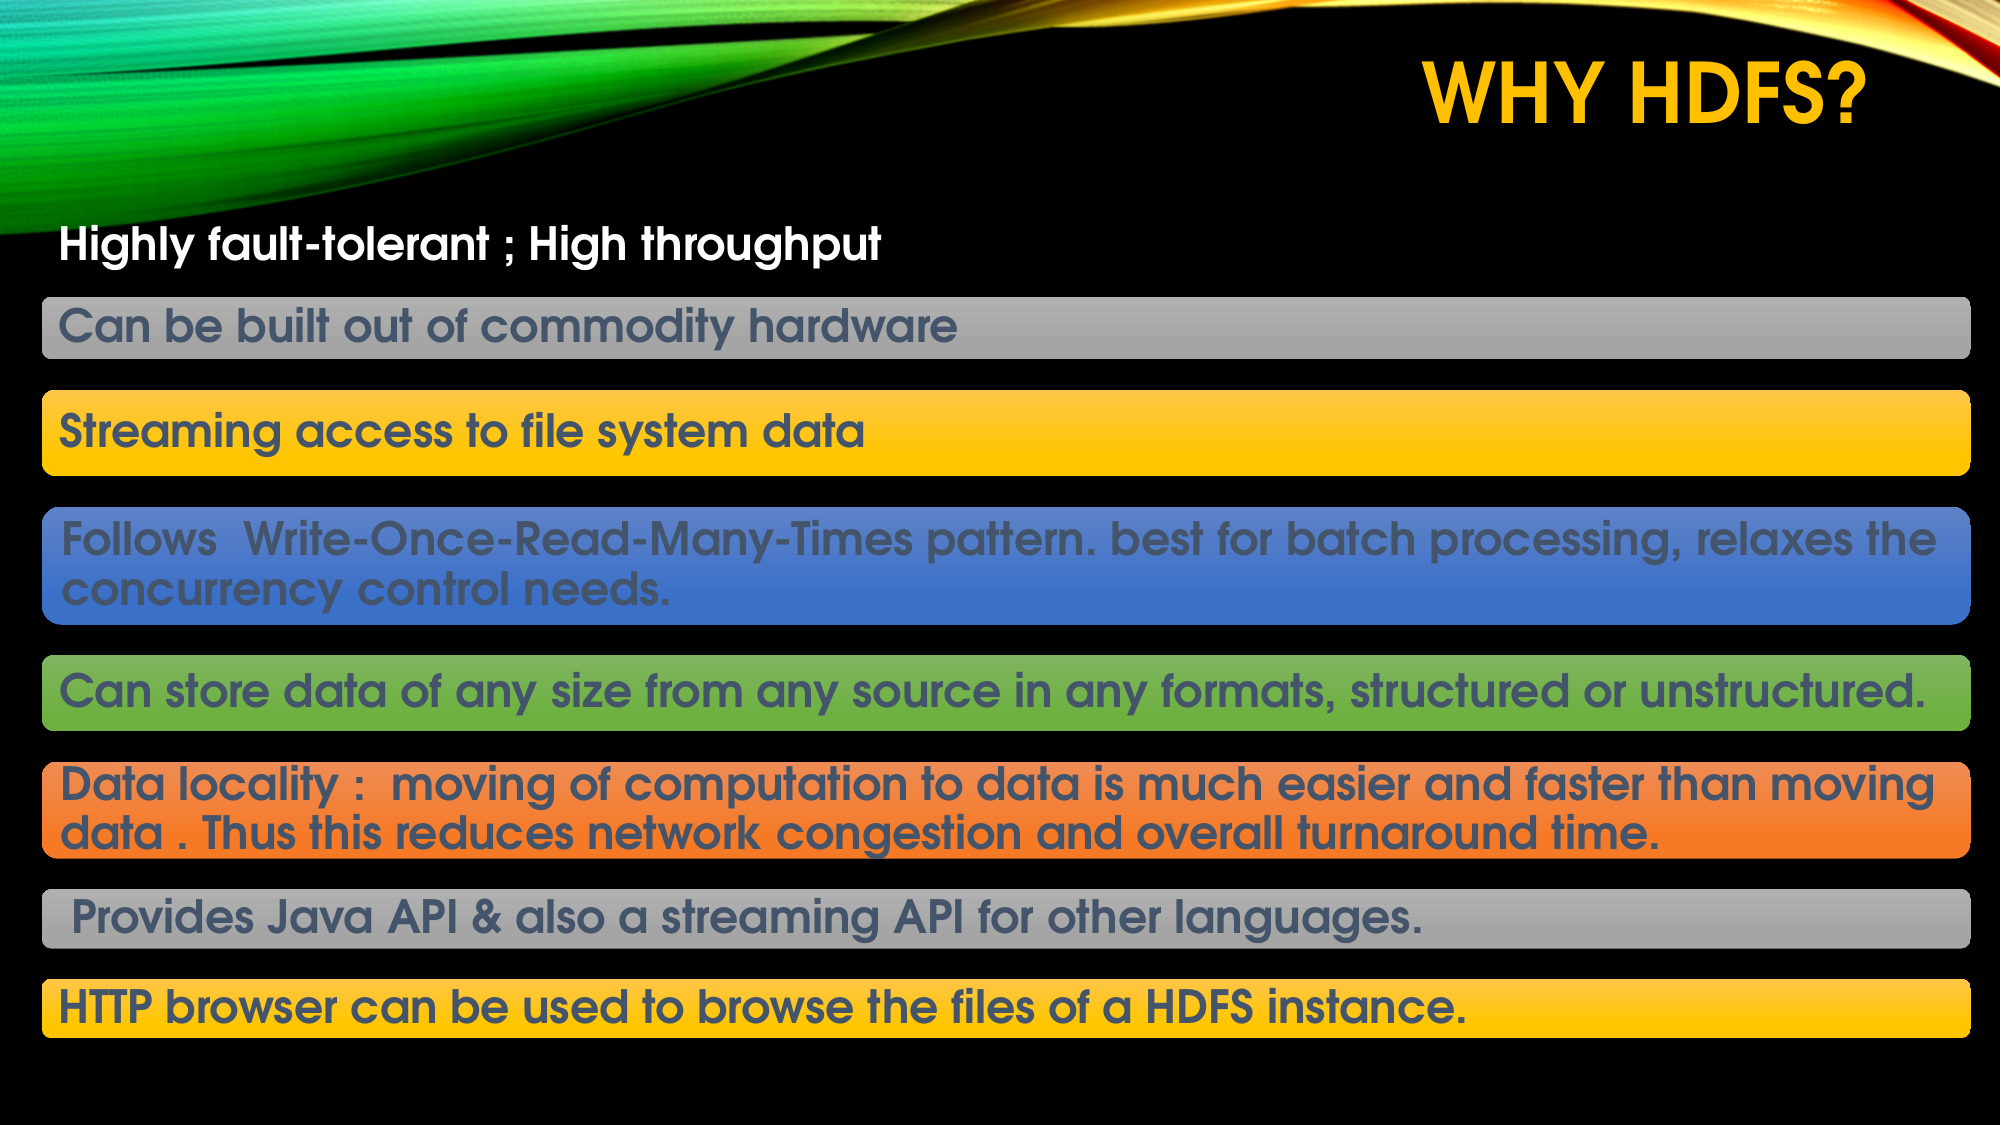

# WHY HDFS?
Highly fault-tolerant ; High throughput

Can be built out of commodity hardware

Streaming access to file system data

Follows  Write-Once-Read-Many-Times pattern. best for batch processing, relaxes the concurrency control needs.

Can store data of any size from any source in any formats, structured or unstructured.

Data locality :  moving of computation to data is much easier and faster than moving data . Thus this reduces network congestion and overall turnaround time.

 Provides Java API & also a streaming API for other languages.

HTTP browser can be used to browse the files of a HDFS instance.